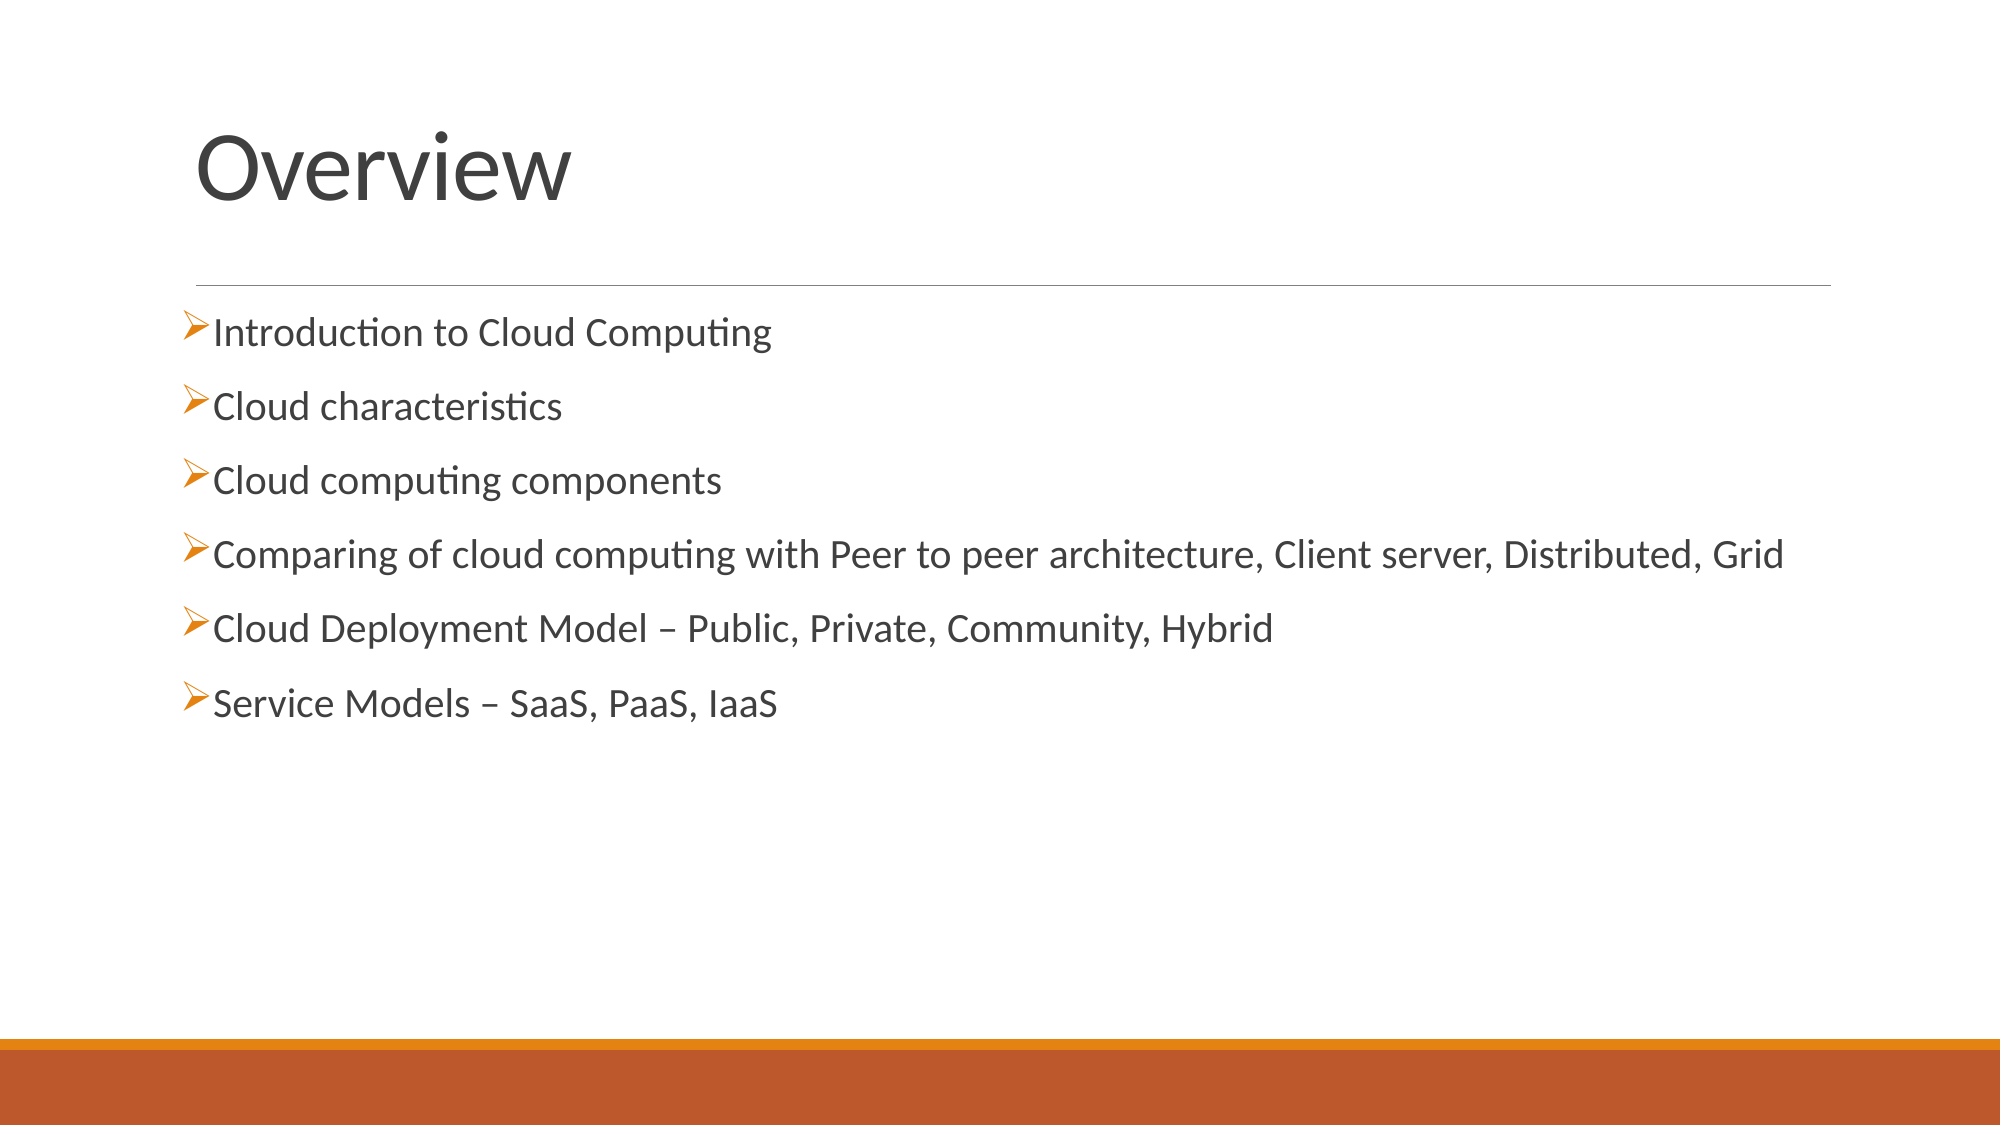

# Overview
Introduction to Cloud Computing
Cloud characteristics
Cloud computing components
Comparing of cloud computing with Peer to peer architecture, Client server, Distributed, Grid
Cloud Deployment Model – Public, Private, Community, Hybrid
Service Models – SaaS, PaaS, IaaS